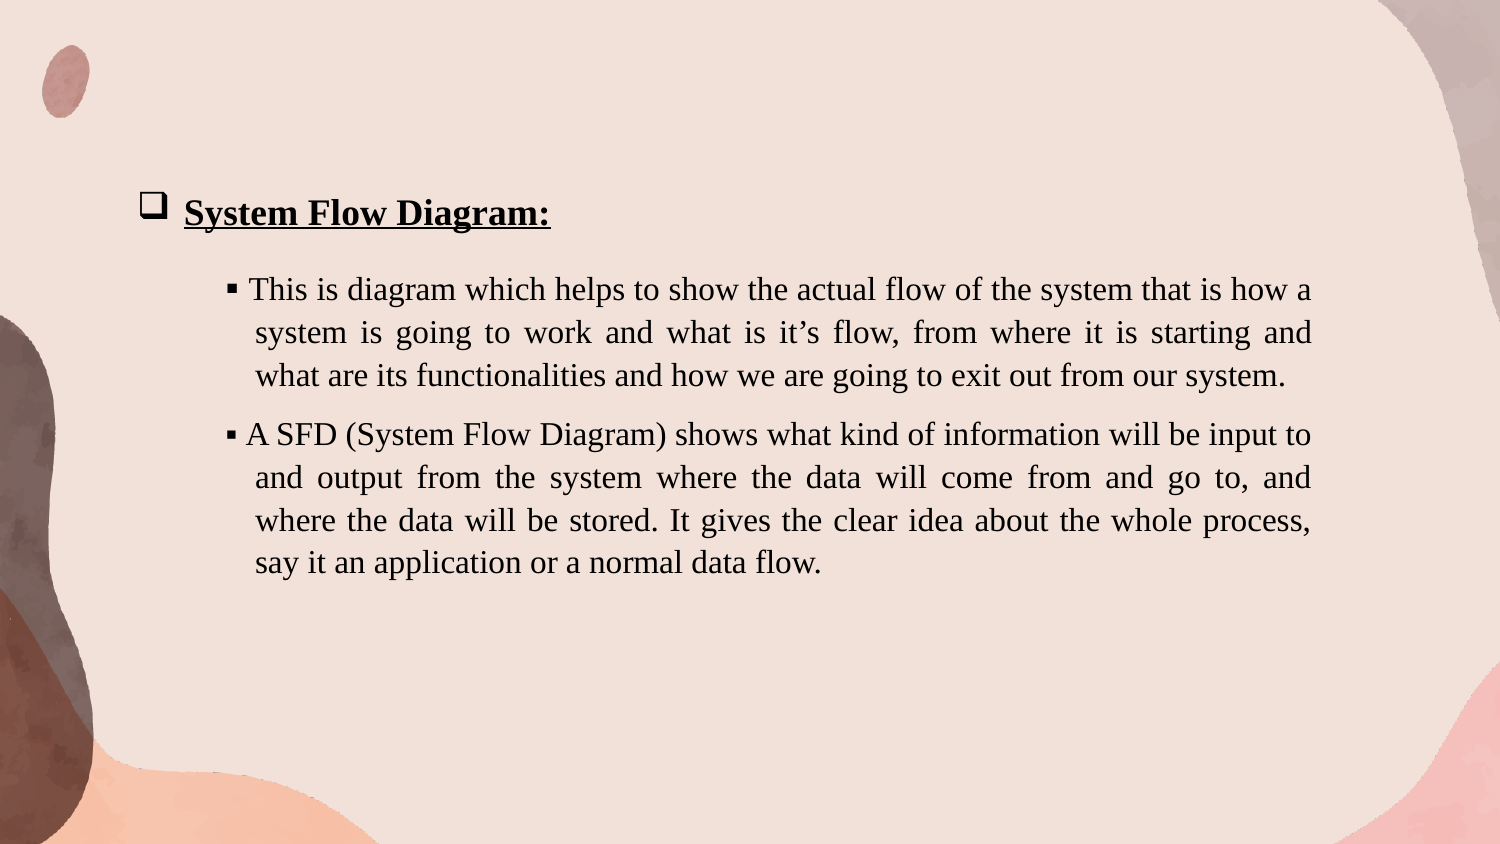

System Flow Diagram:
▪ This is diagram which helps to show the actual flow of the system that is how a system is going to work and what is it’s flow, from where it is starting and what are its functionalities and how we are going to exit out from our system.
▪ A SFD (System Flow Diagram) shows what kind of information will be input to and output from the system where the data will come from and go to, and where the data will be stored. It gives the clear idea about the whole process, say it an application or a normal data flow.